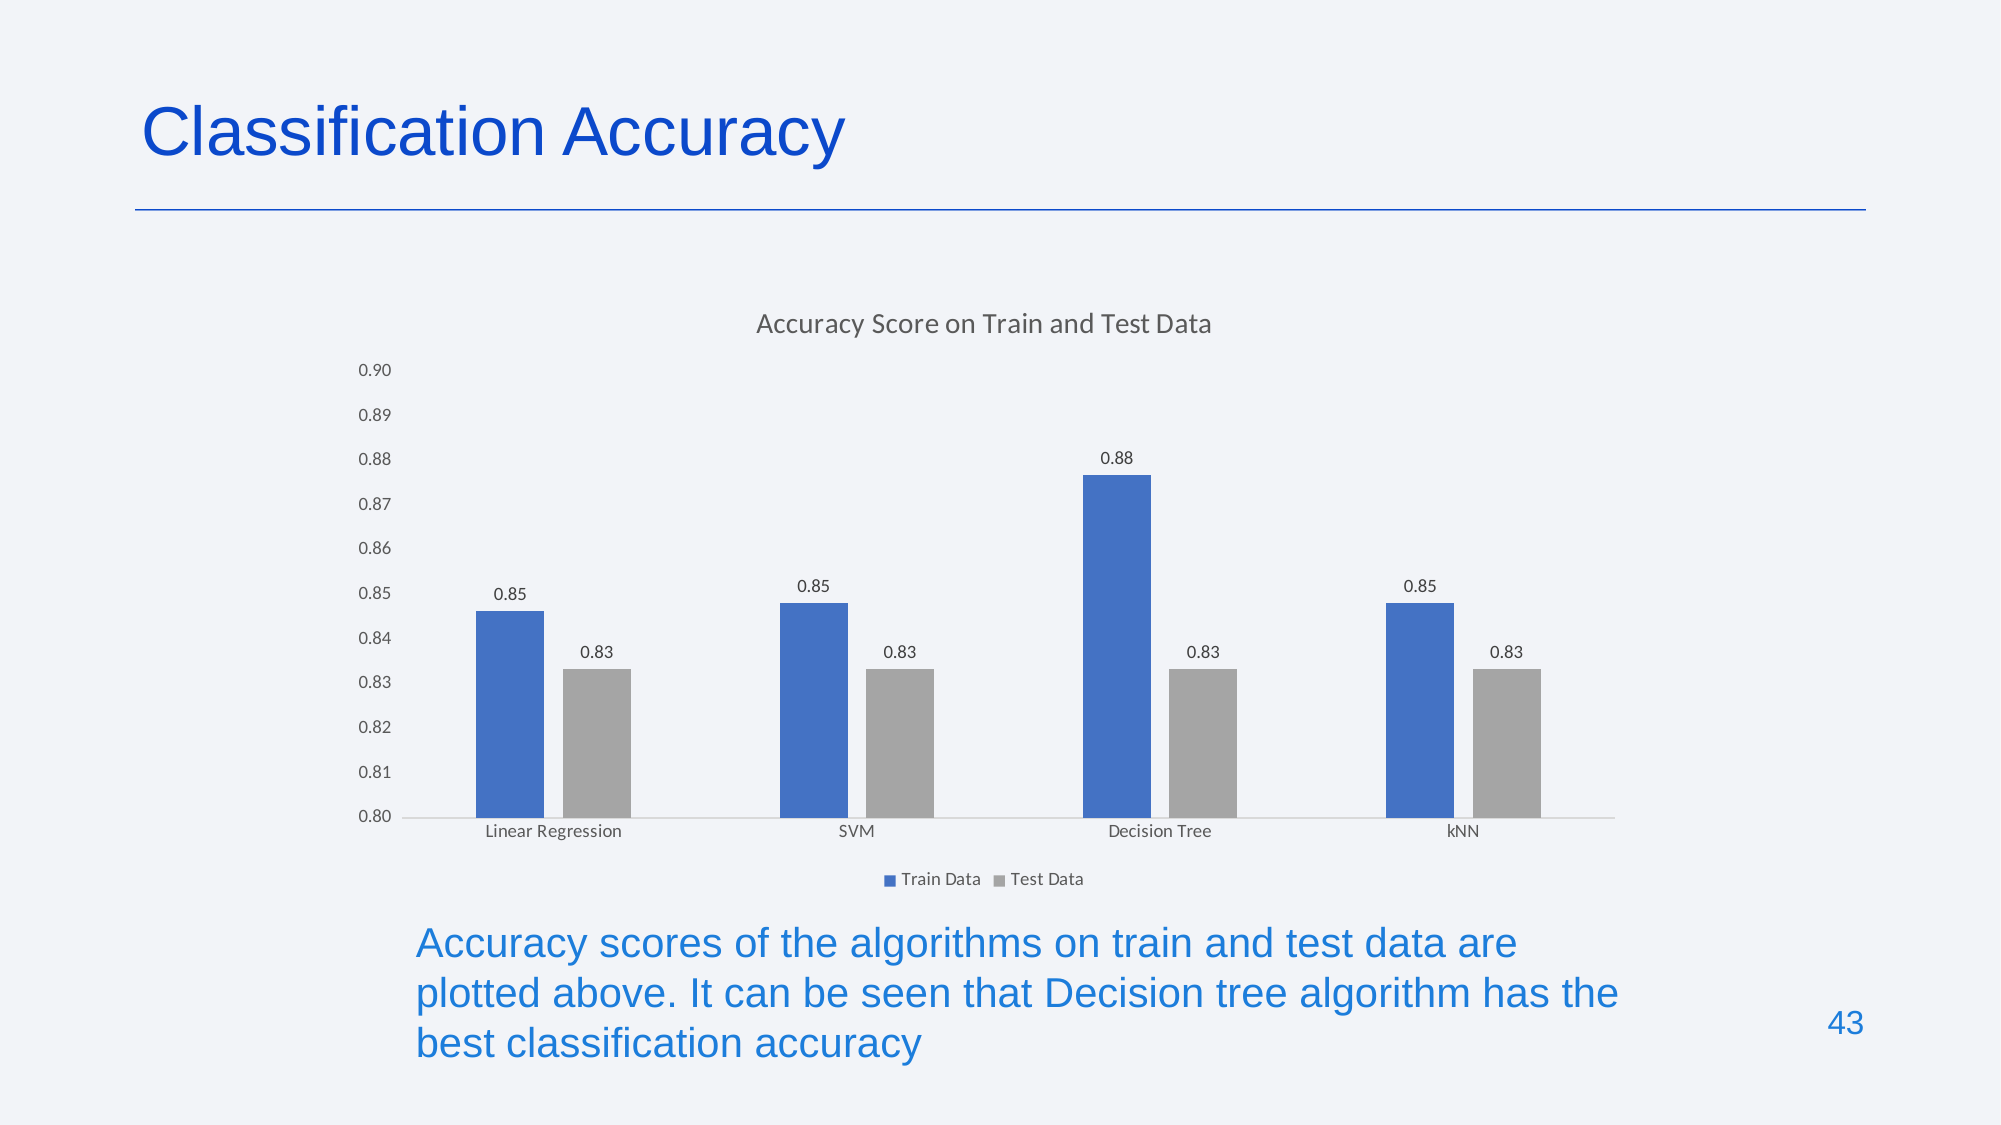

Classification Accuracy

### Chart: Accuracy Score on Train and Test Data

| Category | Train Data | Test Data |
|---|---|---|
| Linear Regression | 0.846428571428571 | 0.833333333333333 |
| SVM | 0.848214285714285 | 0.833333333333333 |
| Decision Tree | 0.876785714285714 | 0.833333333333333 |
| kNN | 0.848214285714285 | 0.833333333333333 |
Accuracy scores of the algorithms on train and test data are plotted above. It can be seen that Decision tree algorithm has the best classification accuracy
43